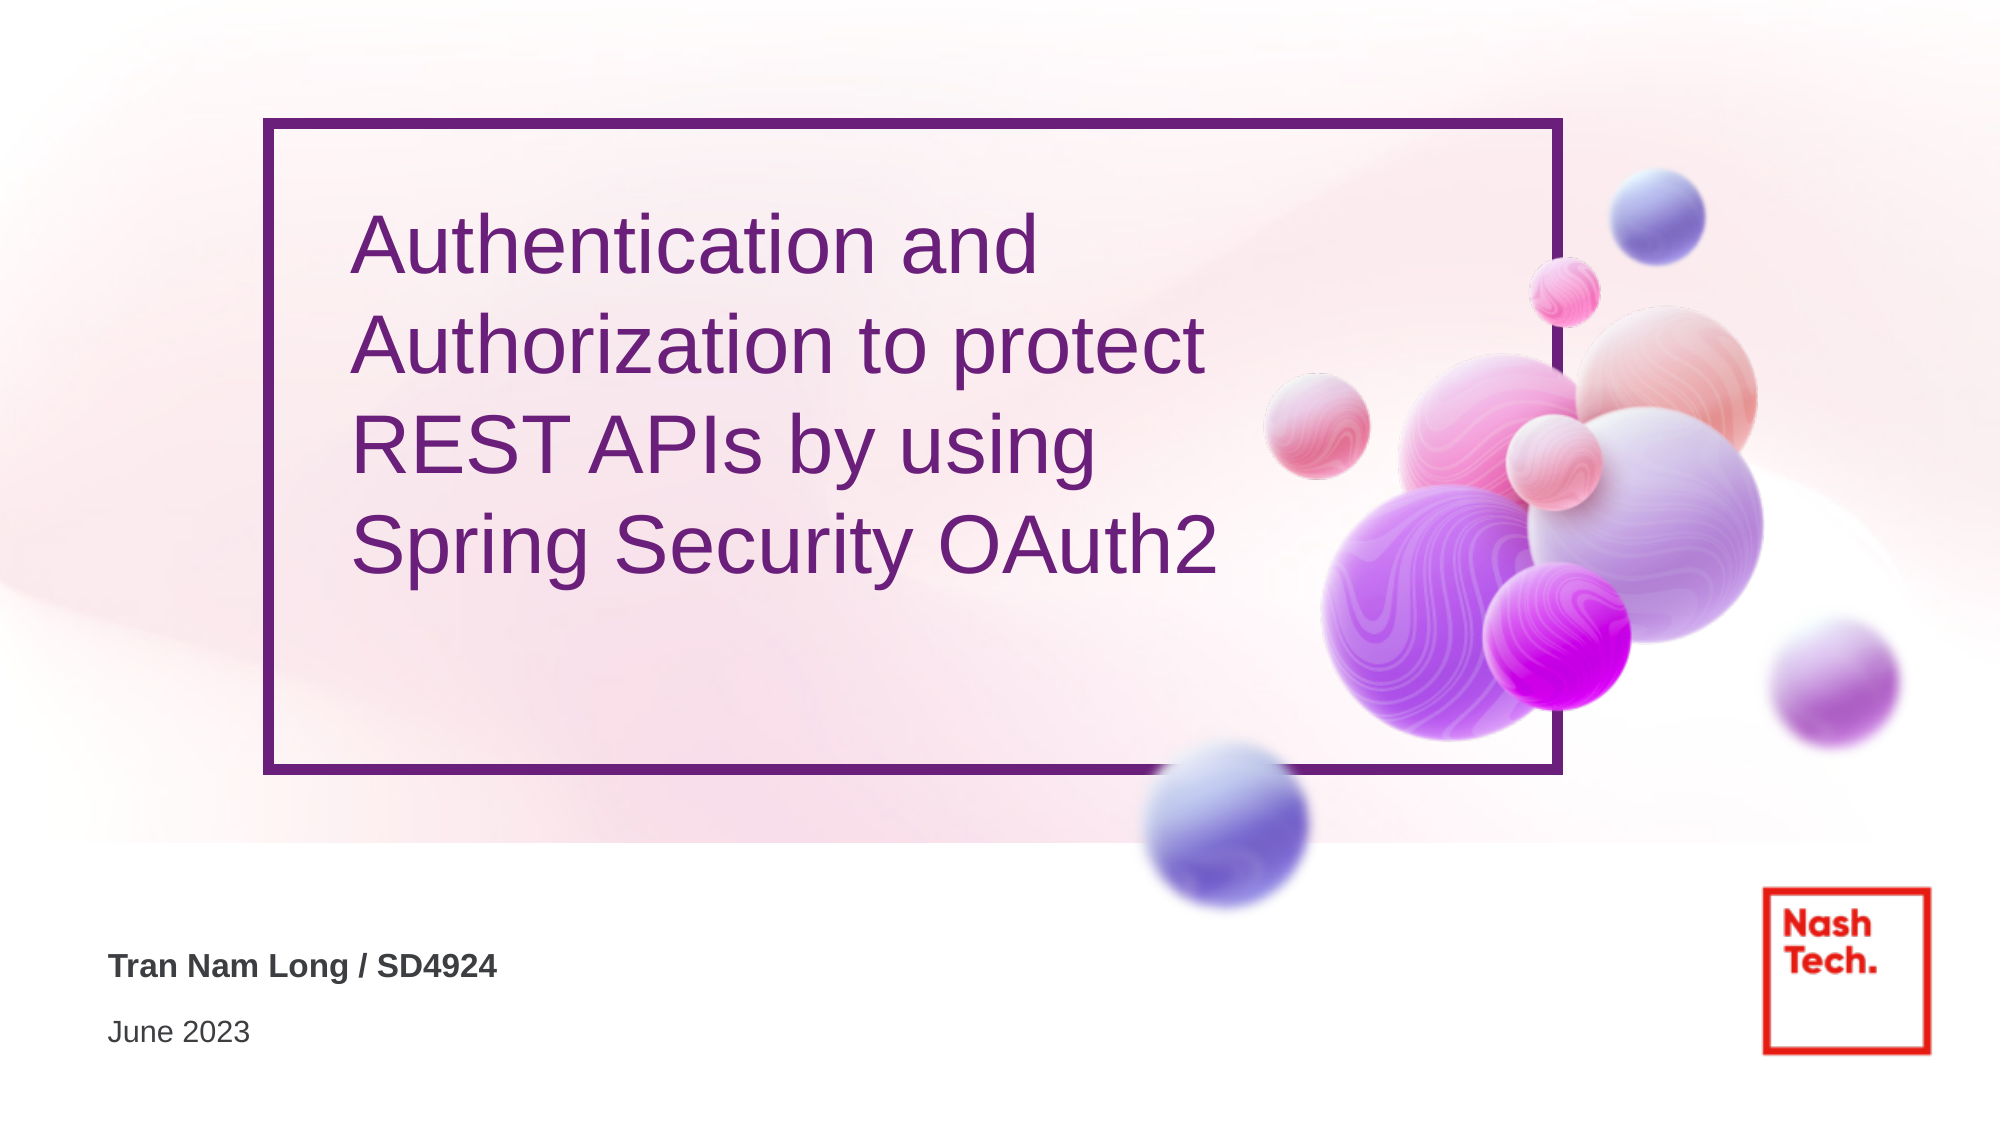

# Authentication and Authorization to protect REST APIs by using Spring Security OAuth2
Tran Nam Long / SD4924
June 2023